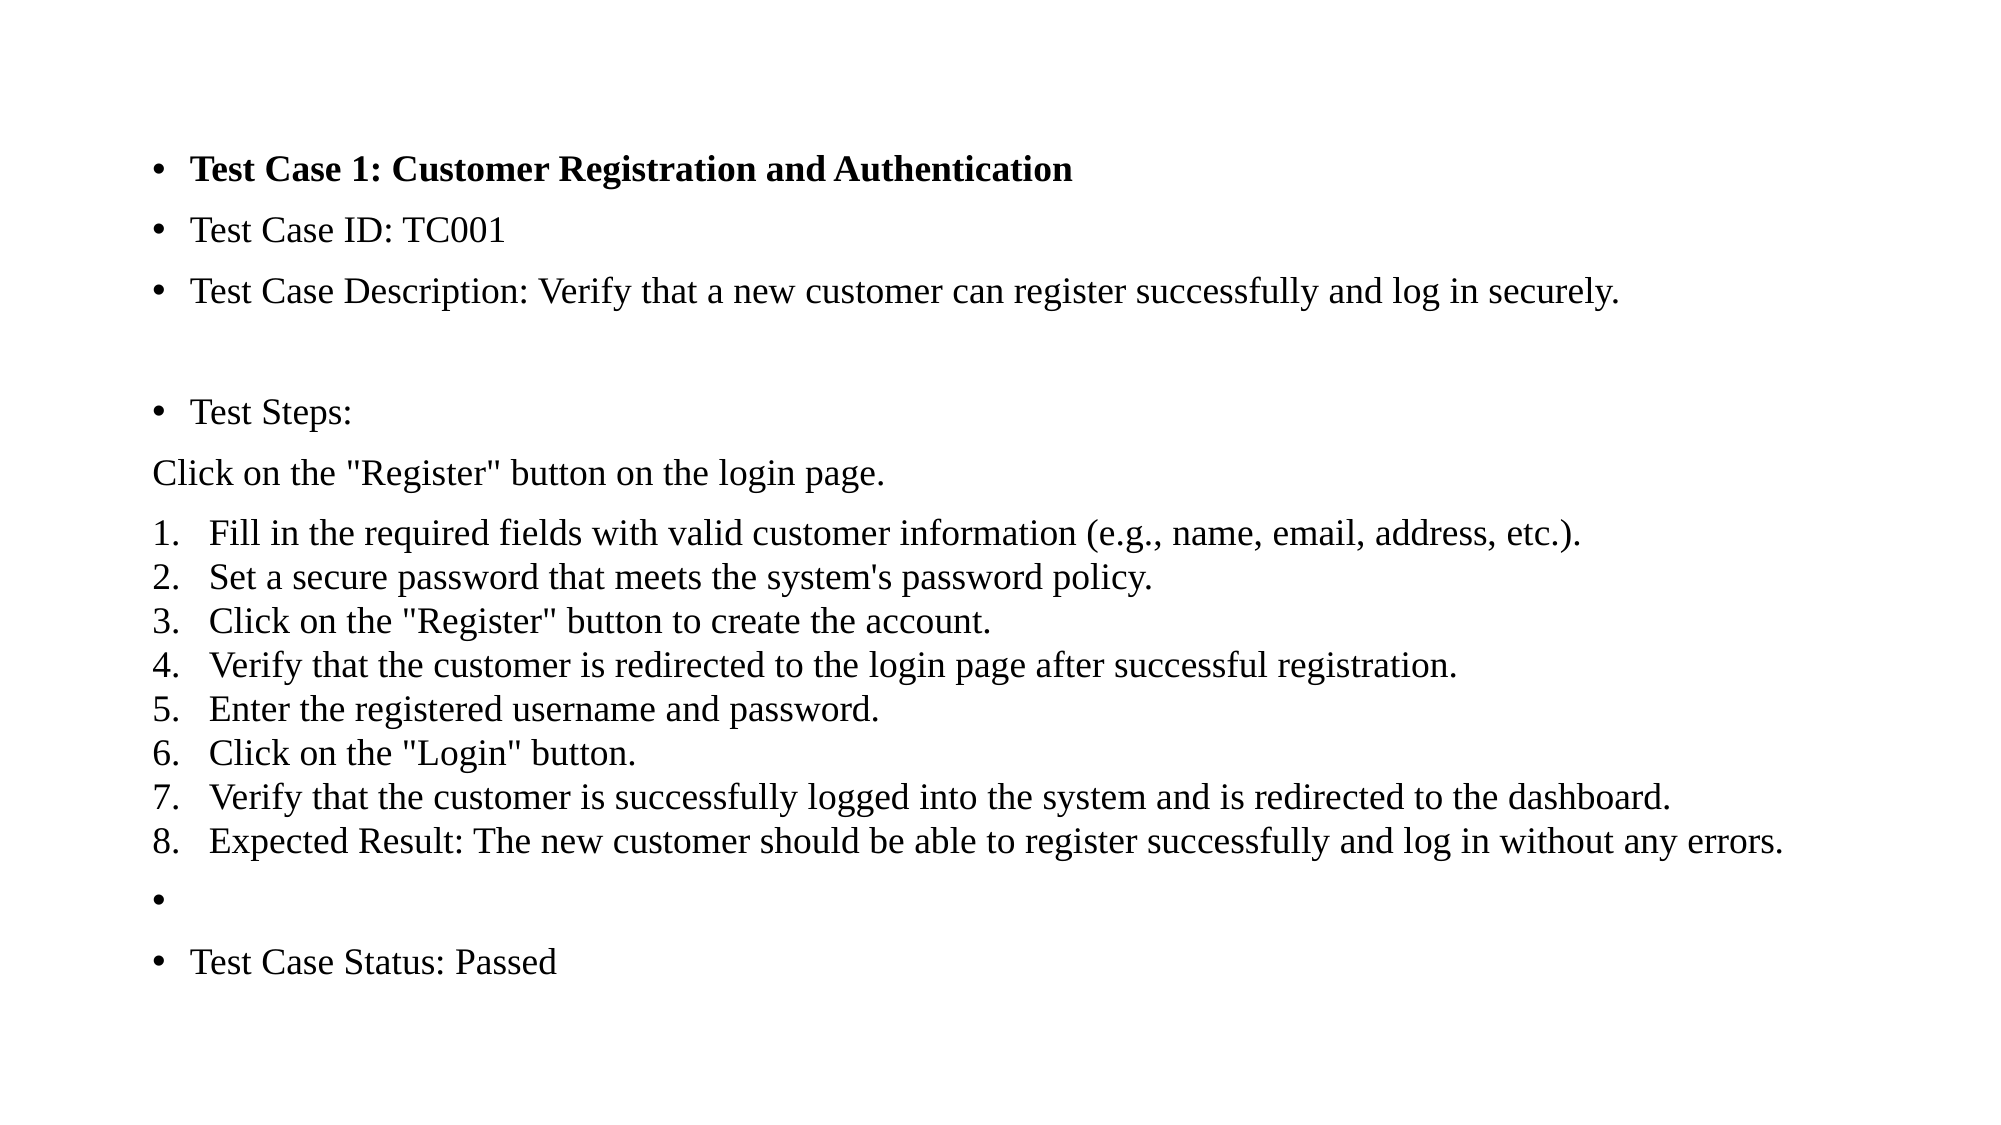

Test Case 1: Customer Registration and Authentication
Test Case ID: TC001
Test Case Description: Verify that a new customer can register successfully and log in securely.

Test Steps:
Click on the "Register" button on the login page.
Fill in the required fields with valid customer information (e.g., name, email, address, etc.).
Set a secure password that meets the system's password policy.
Click on the "Register" button to create the account.
Verify that the customer is redirected to the login page after successful registration.
Enter the registered username and password.
Click on the "Login" button.
Verify that the customer is successfully logged into the system and is redirected to the dashboard.
Expected Result: The new customer should be able to register successfully and log in without any errors.

Test Case Status: Passed